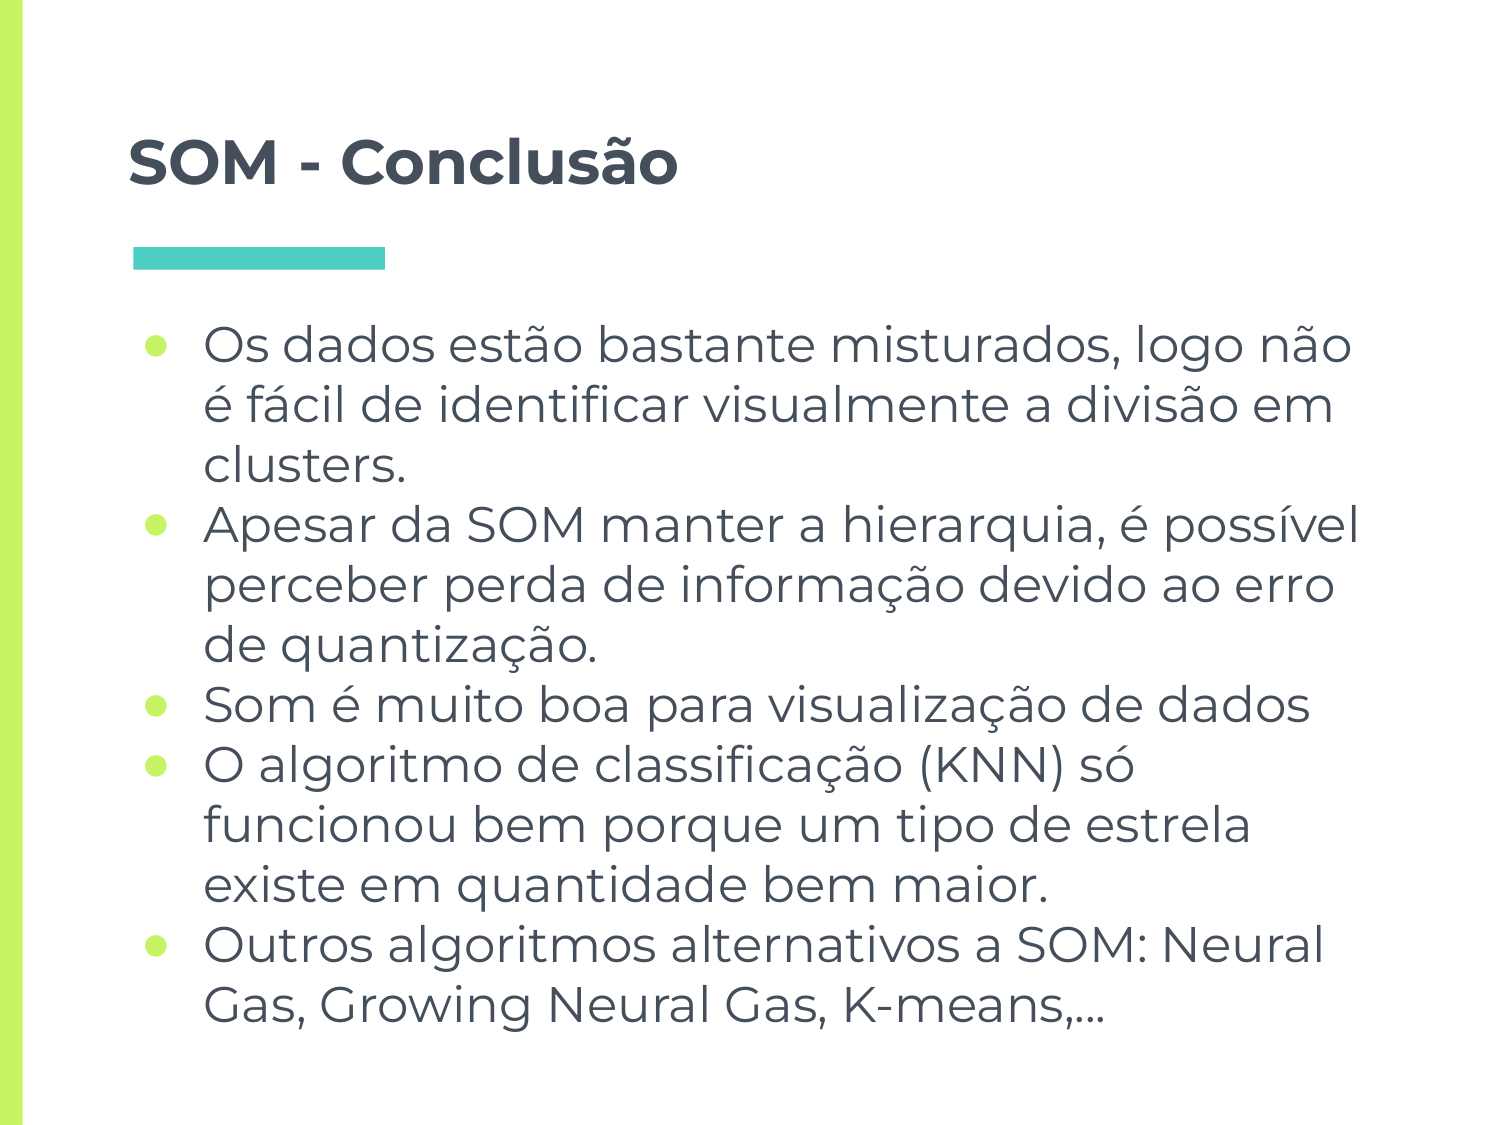

# SOM - Conclusão
Os dados estão bastante misturados, logo não é fácil de identificar visualmente a divisão em clusters.
Apesar da SOM manter a hierarquia, é possível perceber perda de informação devido ao erro de quantização.
Som é muito boa para visualização de dados
O algoritmo de classificação (KNN) só funcionou bem porque um tipo de estrela existe em quantidade bem maior.
Outros algoritmos alternativos a SOM: Neural Gas, Growing Neural Gas, K-means,...